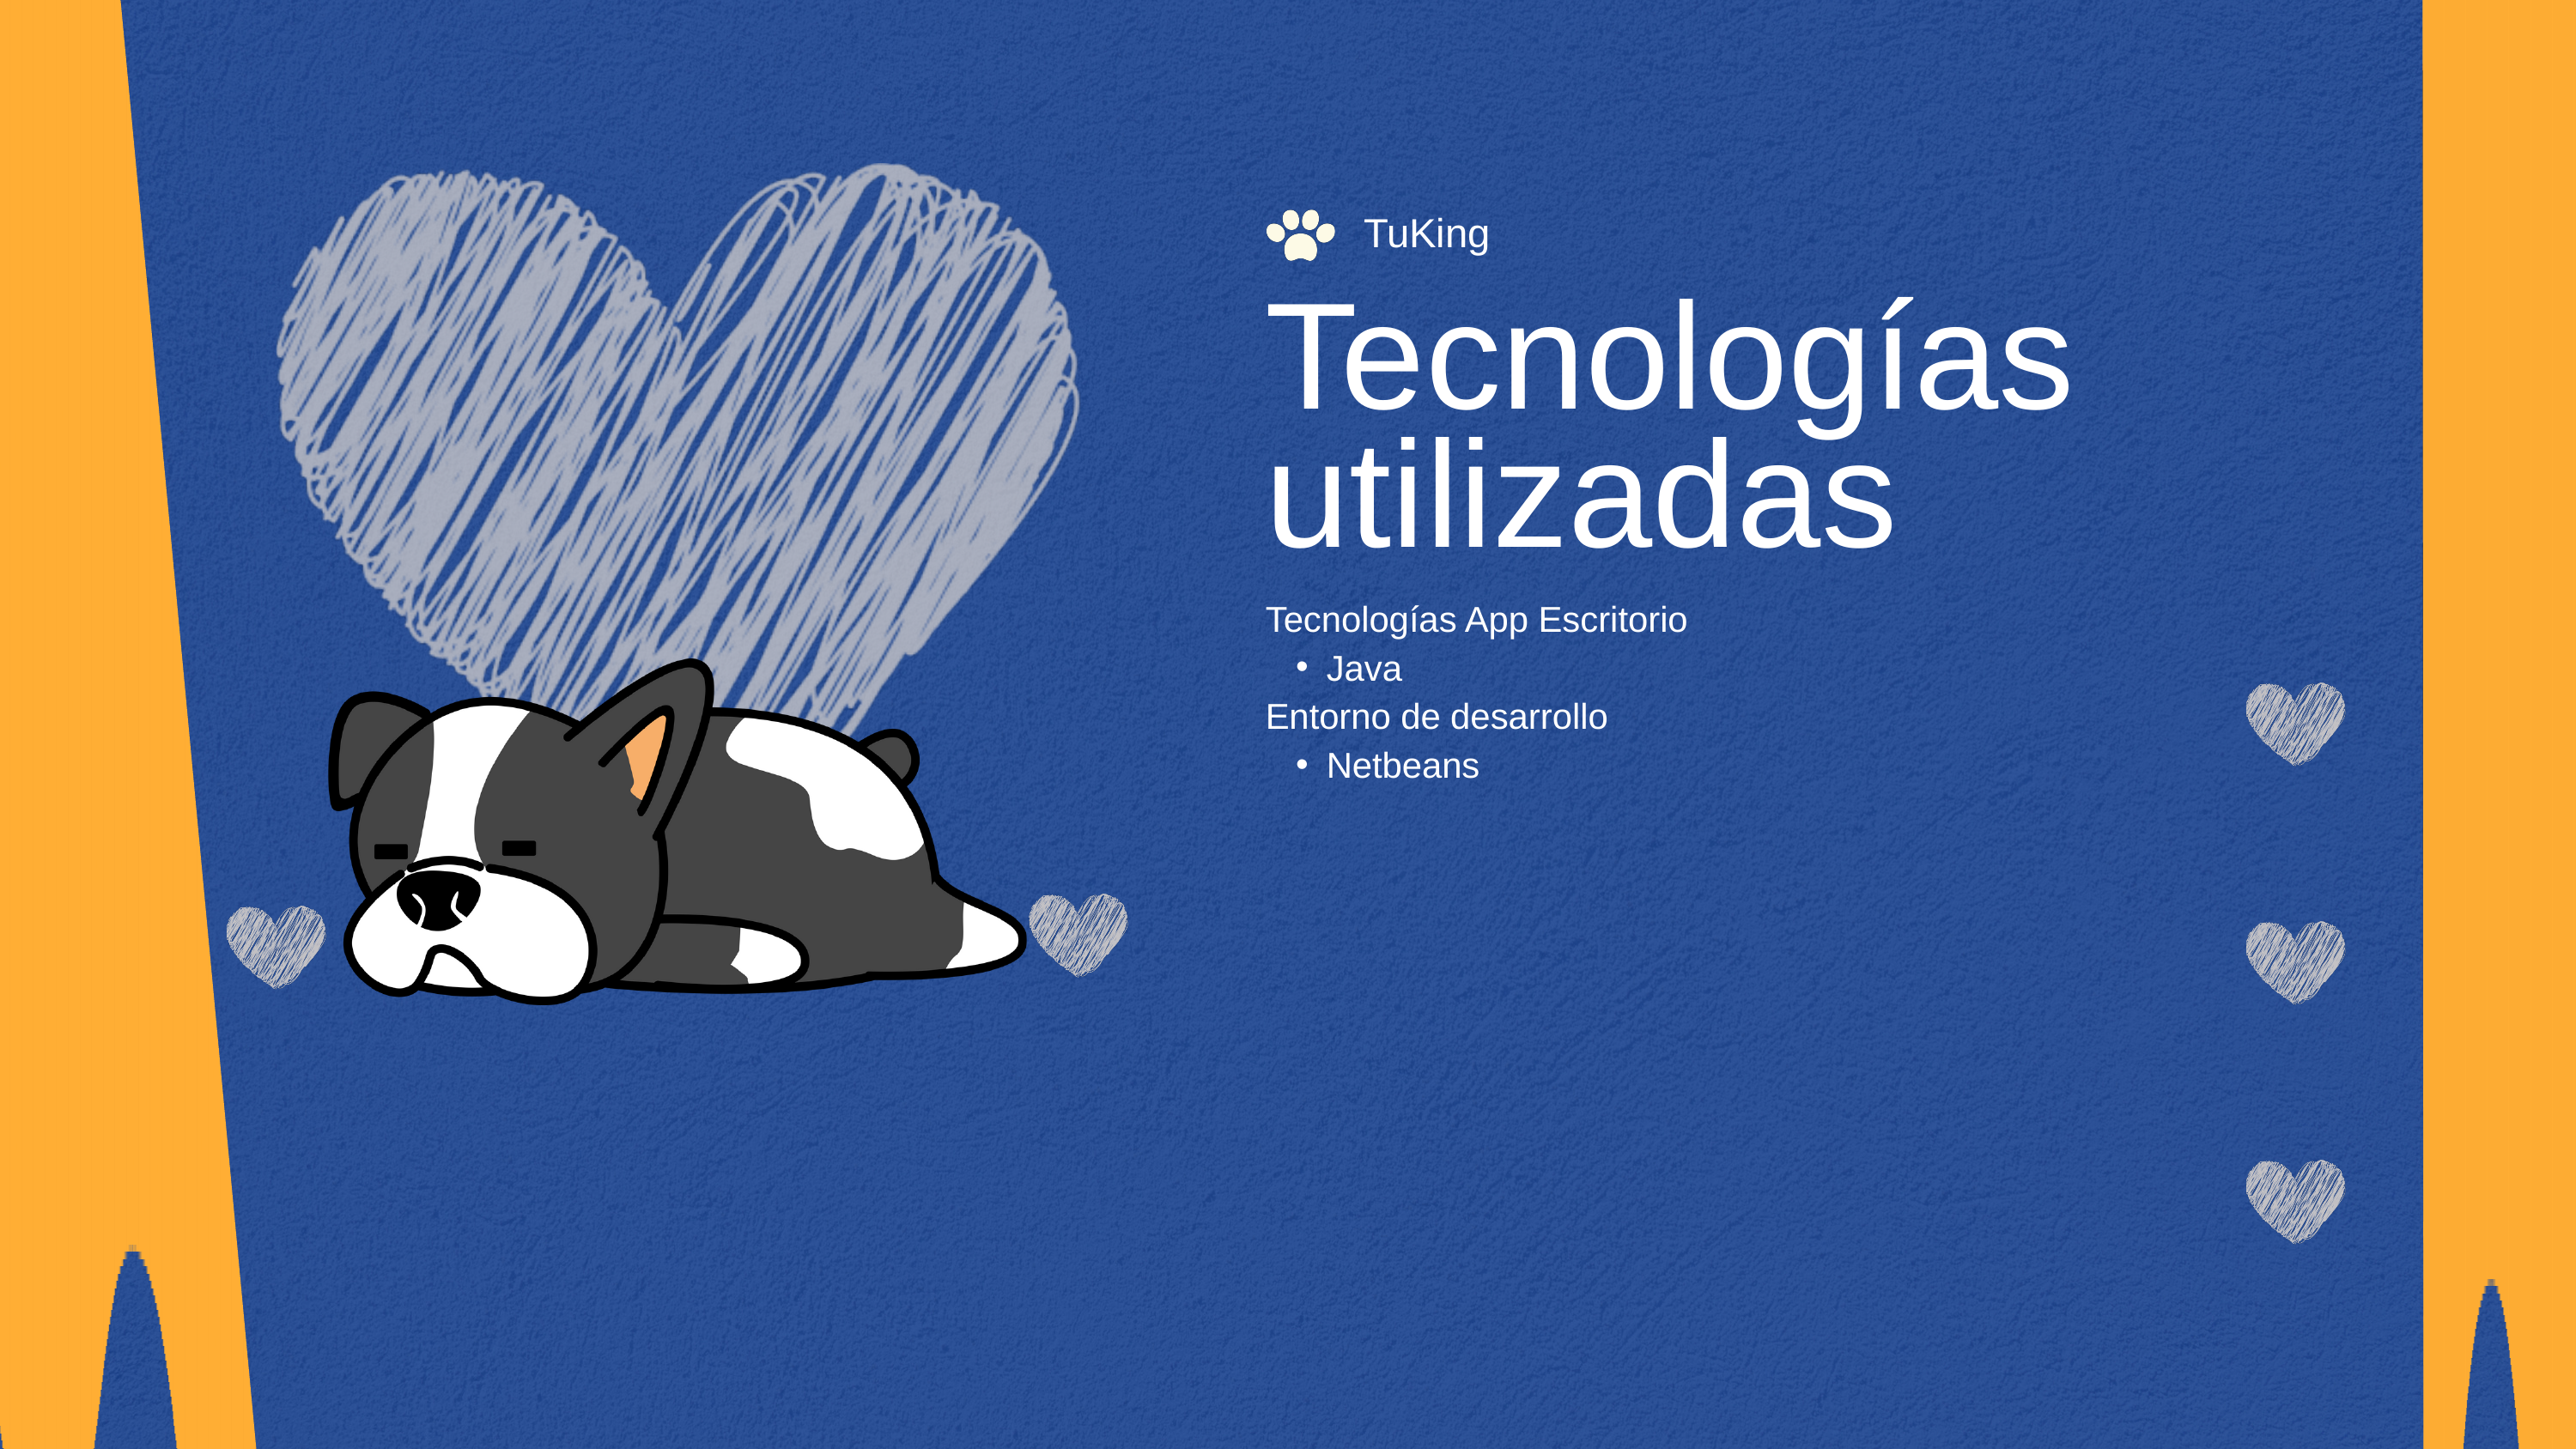

TuKing

Tecnologías utilizadas
Tecnologías App Escritorio
Java
Entorno de desarrollo
Netbeans